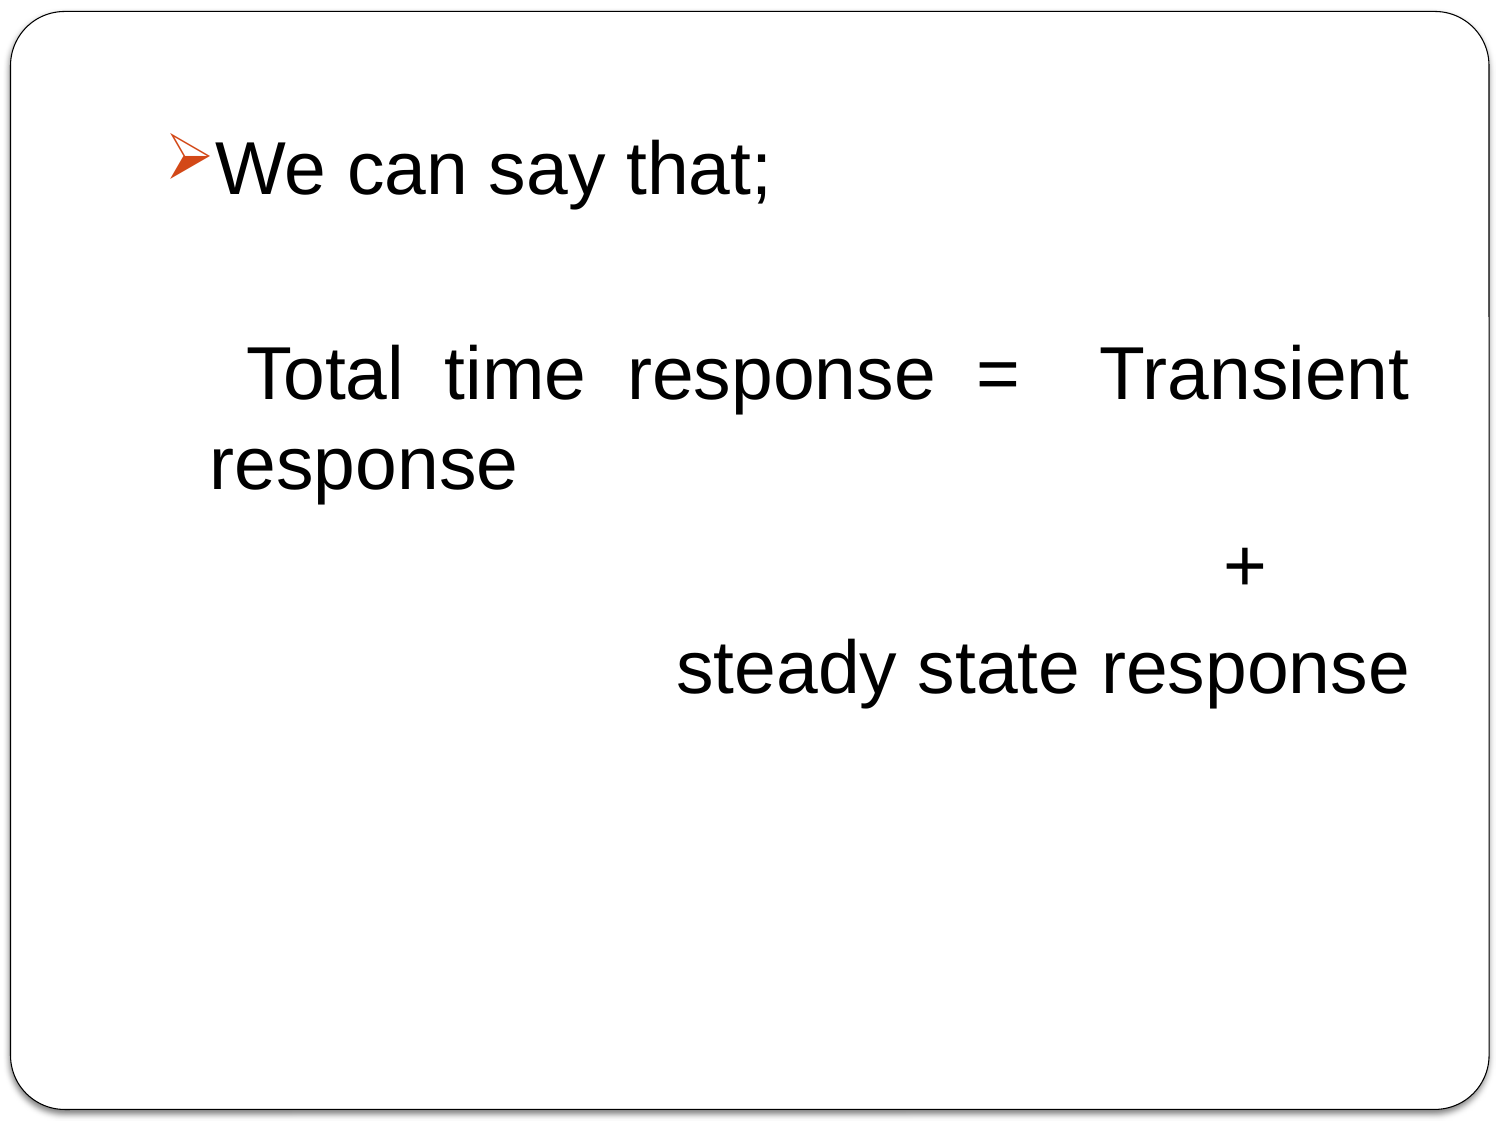

We can say that;

  Total time response =  Transient response
                                                   +
 steady state response